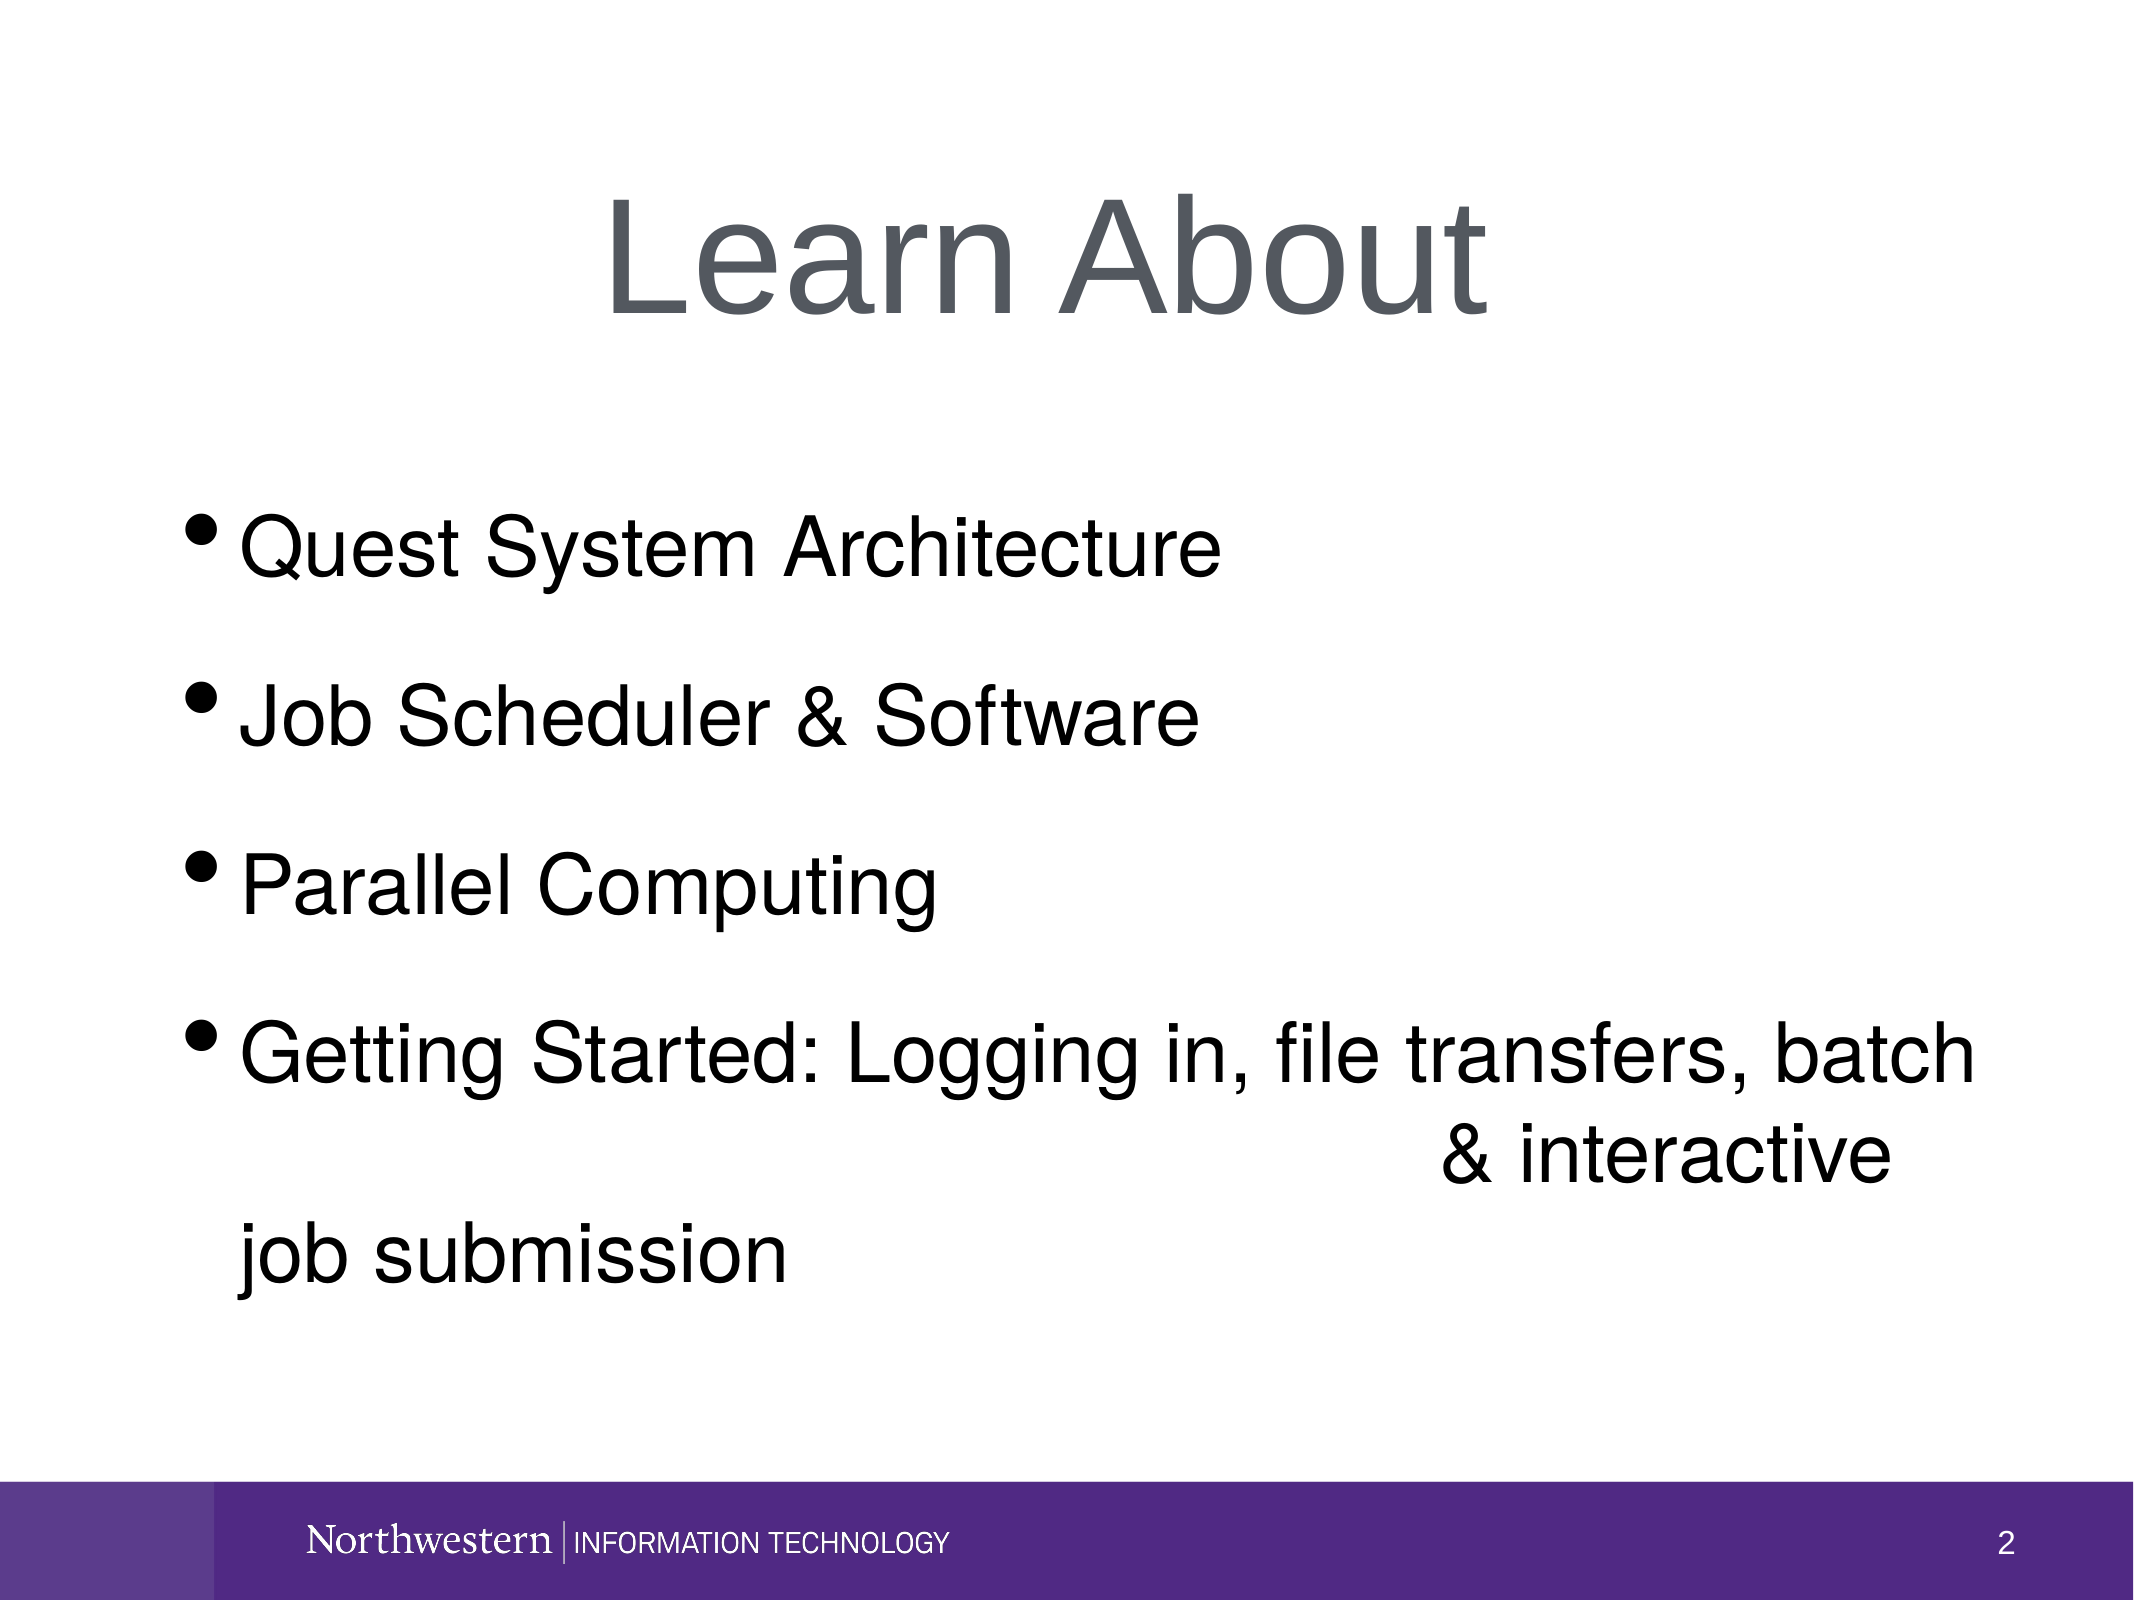

Learn About
Quest System Architecture
Job Scheduler & Software
Parallel Computing
Getting Started: Logging in, file transfers, batch 								& interactive job submission
2